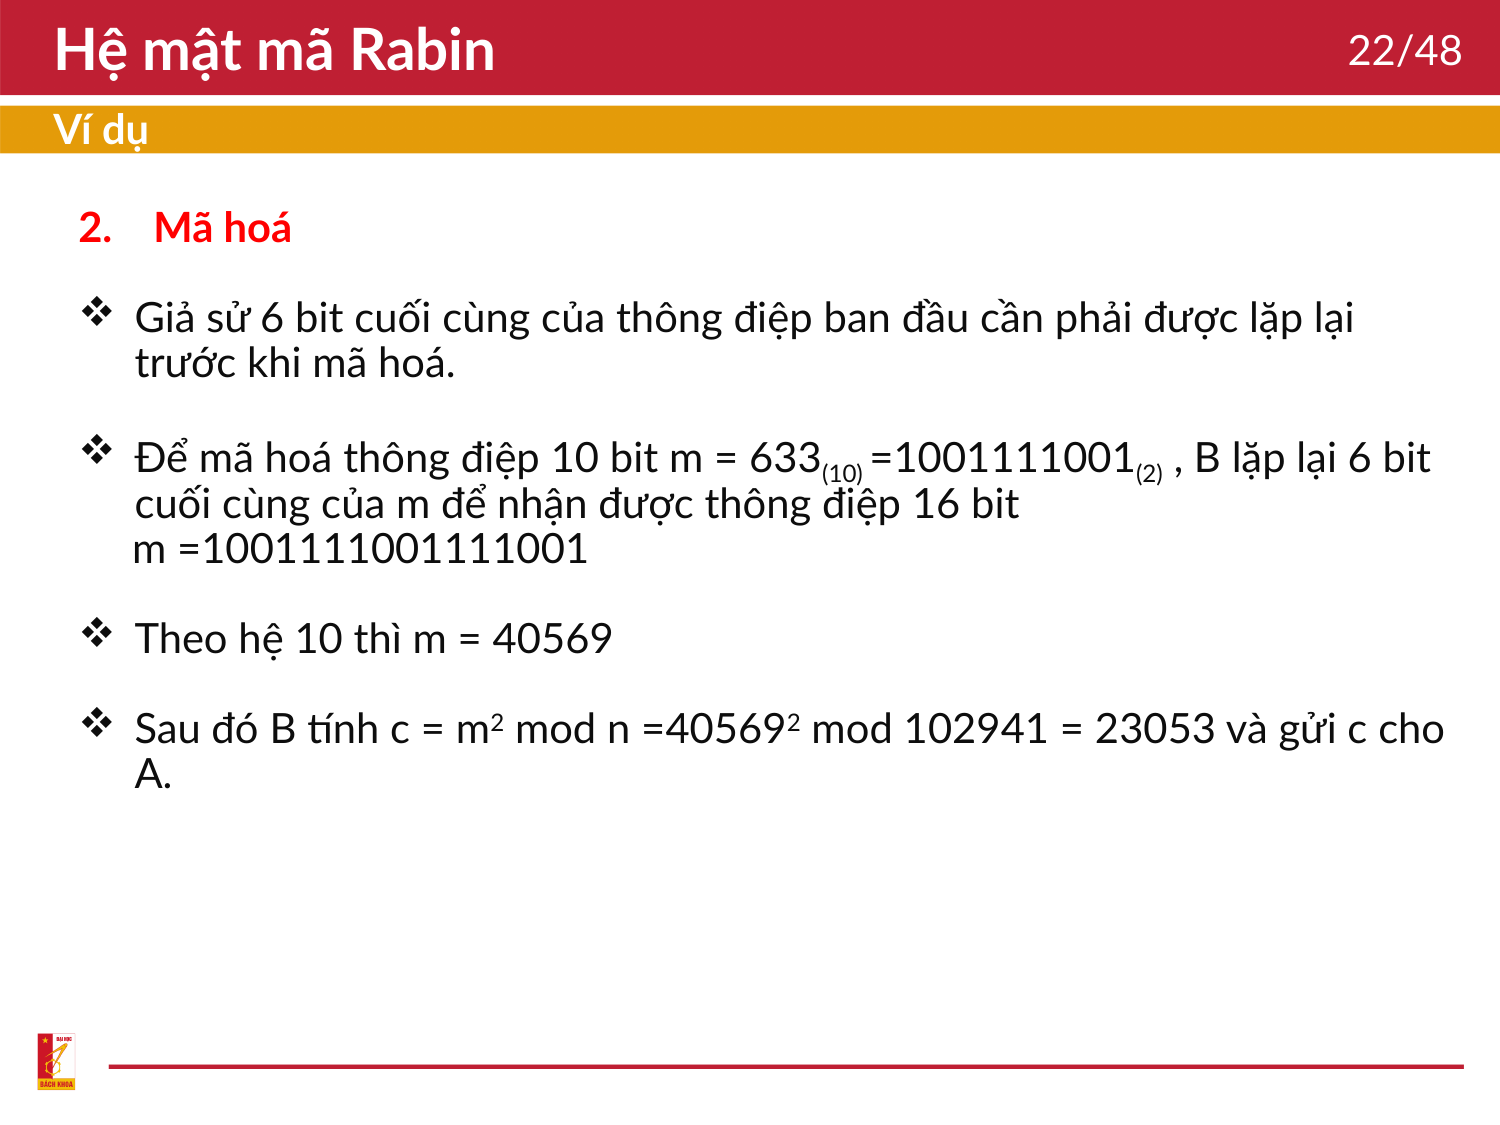

# Hệ mật mã Rabin
22/48
Ví dụ

Mã hoá

Giả sử 6 bit cuối cùng của thông điệp ban đầu cần phải được lặp lại trước khi mã hoá.

Để mã hoá thông điệp 10 bit m = 633(10) =1001111001(2) , B lặp lại 6 bit cuối cùng của m để nhận được thông điệp 16 bit
     m =1001111001111001

Theo hệ 10 thì m = 40569

Sau đó B tính c = m2 mod n =405692 mod 102941 = 23053 và gửi c cho A.